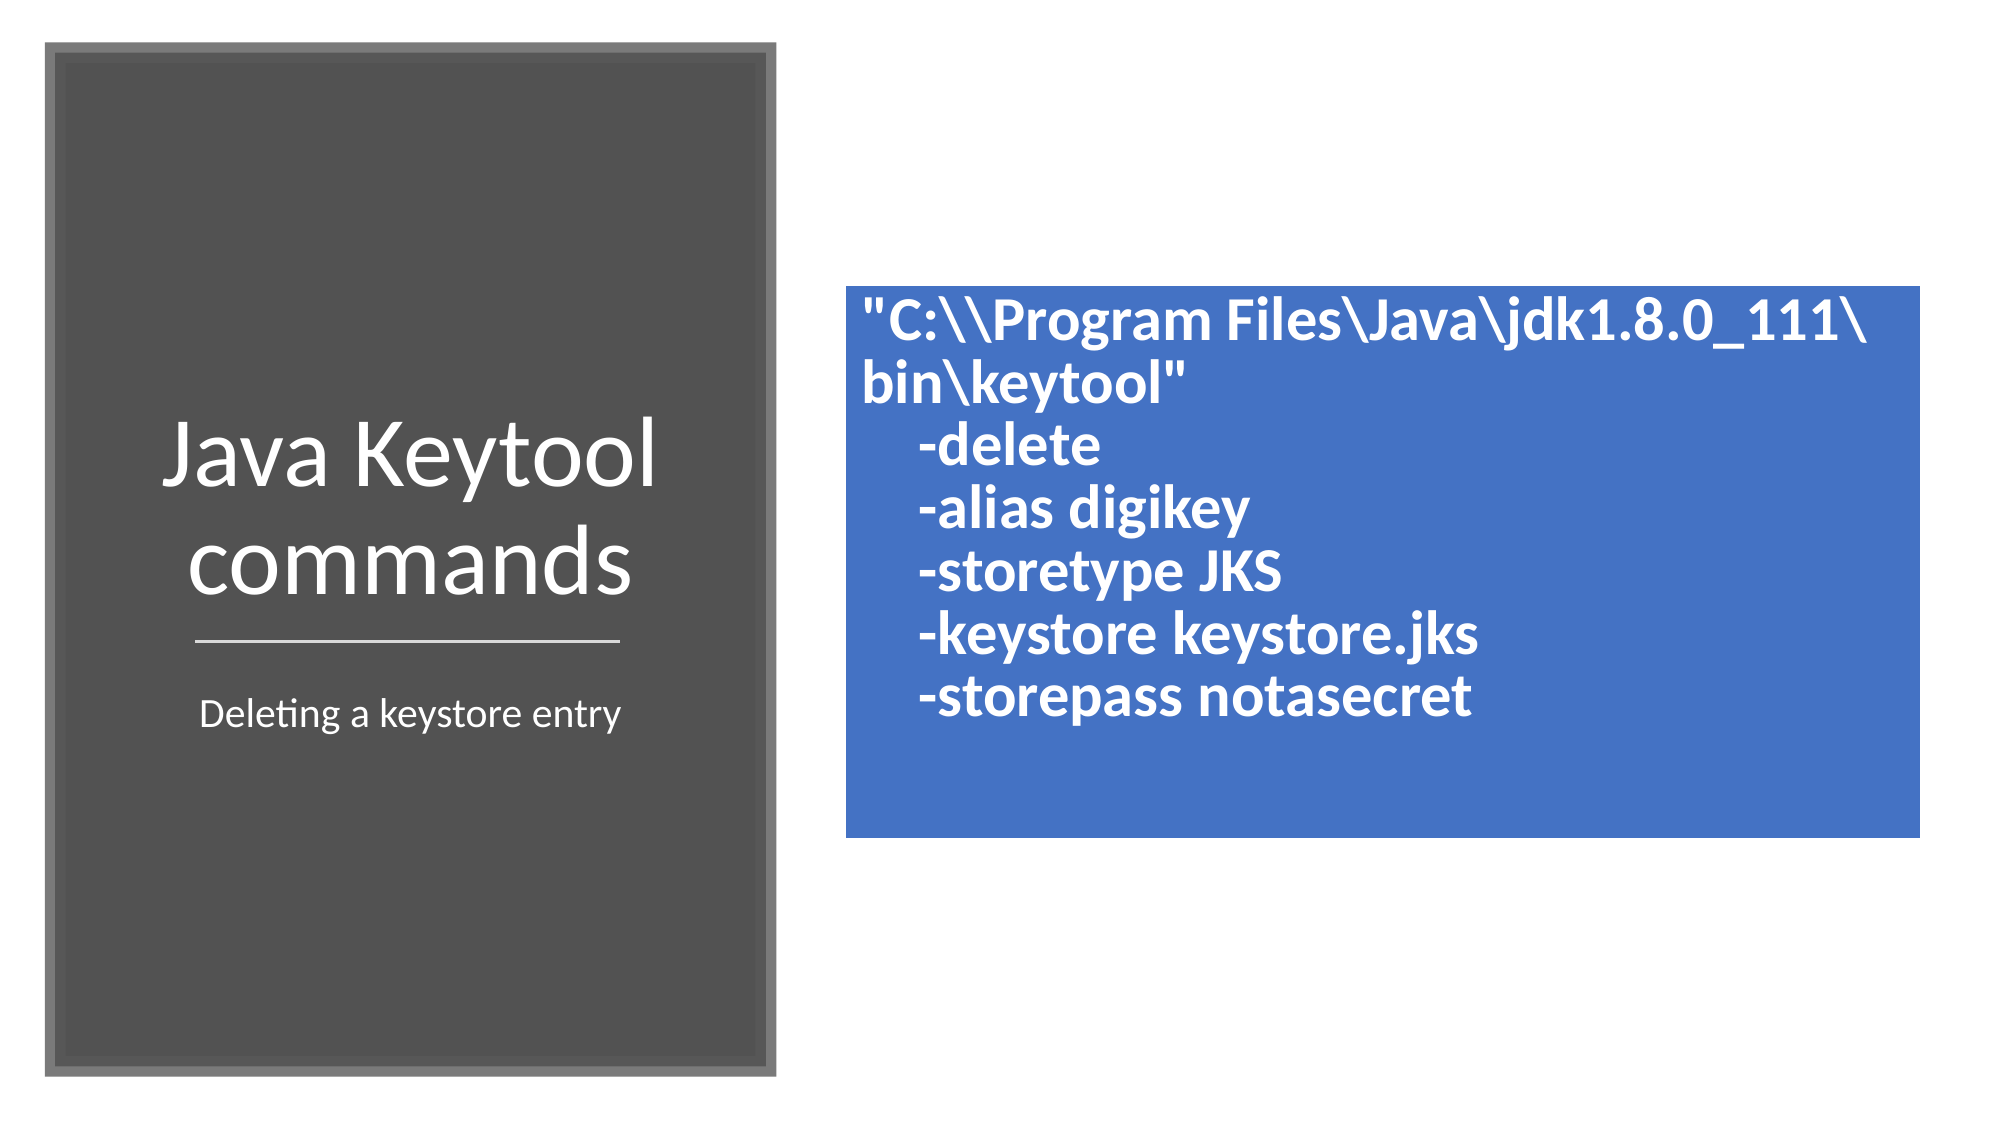

# Java Keytool commands
| "C:\\Program Files\Java\jdk1.8.0\_111\bin\keytool" -delete -alias digikey -storetype JKS -keystore keystore.jks -storepass notasecret |
| --- |
Deleting a keystore entry